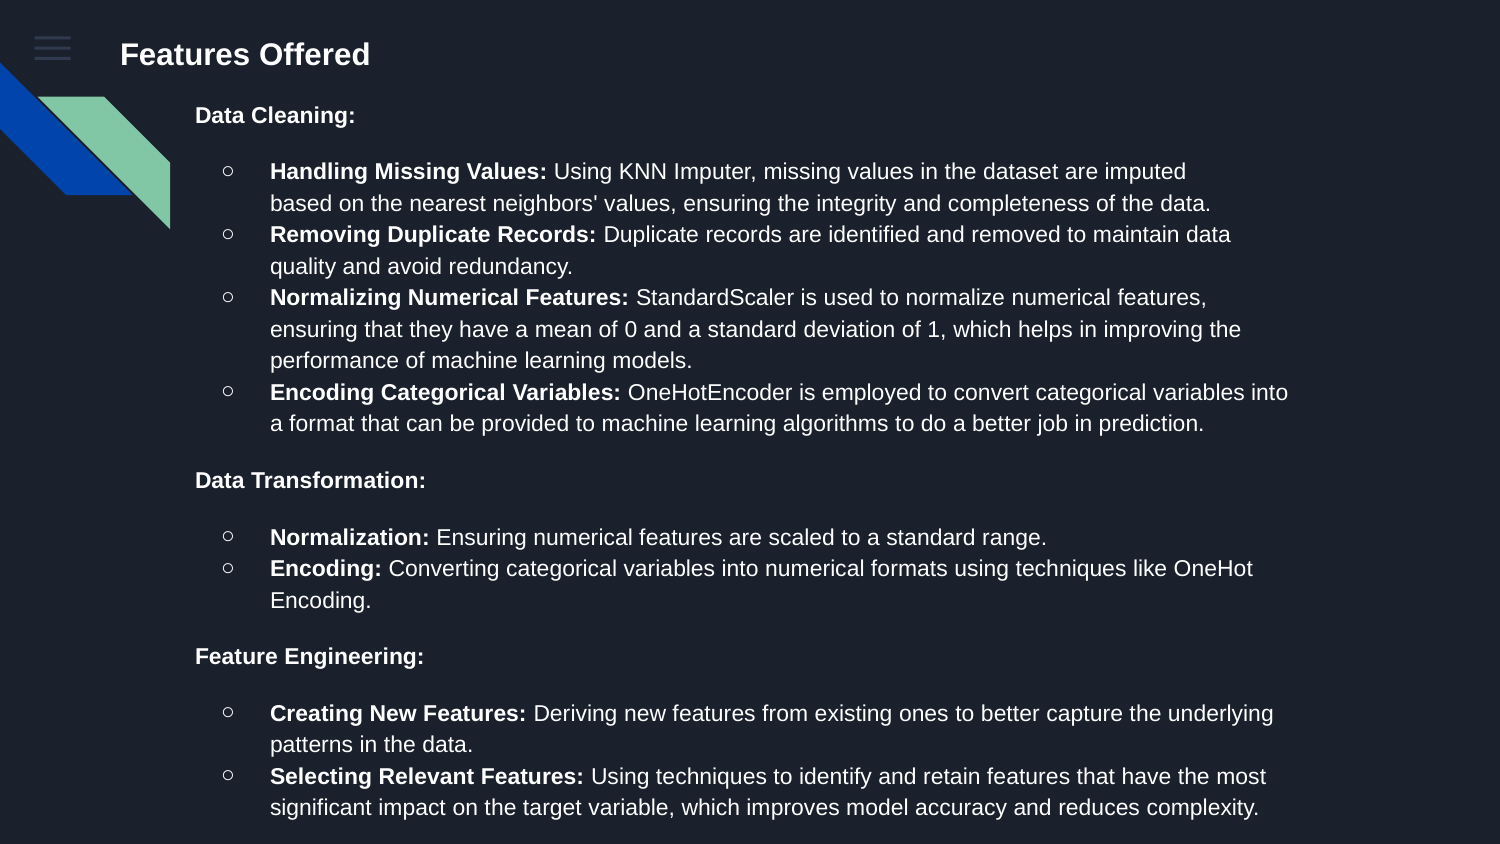

Features Offered
Data Cleaning:
Handling Missing Values: Using KNN Imputer, missing values in the dataset are imputed        based on the nearest neighbors' values, ensuring the integrity and completeness of the data.
Removing Duplicate Records: Duplicate records are identified and removed to maintain data quality and avoid redundancy.
Normalizing Numerical Features: StandardScaler is used to normalize numerical features, ensuring that they have a mean of 0 and a standard deviation of 1, which helps in improving the performance of machine learning models.
Encoding Categorical Variables: OneHotEncoder is employed to convert categorical variables into a format that can be provided to machine learning algorithms to do a better job in prediction.
Data Transformation:
Normalization: Ensuring numerical features are scaled to a standard range.
Encoding: Converting categorical variables into numerical formats using techniques like OneHot Encoding.
Feature Engineering:
Creating New Features: Deriving new features from existing ones to better capture the underlying patterns in the data.
Selecting Relevant Features: Using techniques to identify and retain features that have the most significant impact on the target variable, which improves model accuracy and reduces complexity.
Data Splitting:
Training and Test Sets: The dataset is split into training and test sets to evaluate the model's performance on unseen data, ensuring a robust assessment of the model's predictive power.